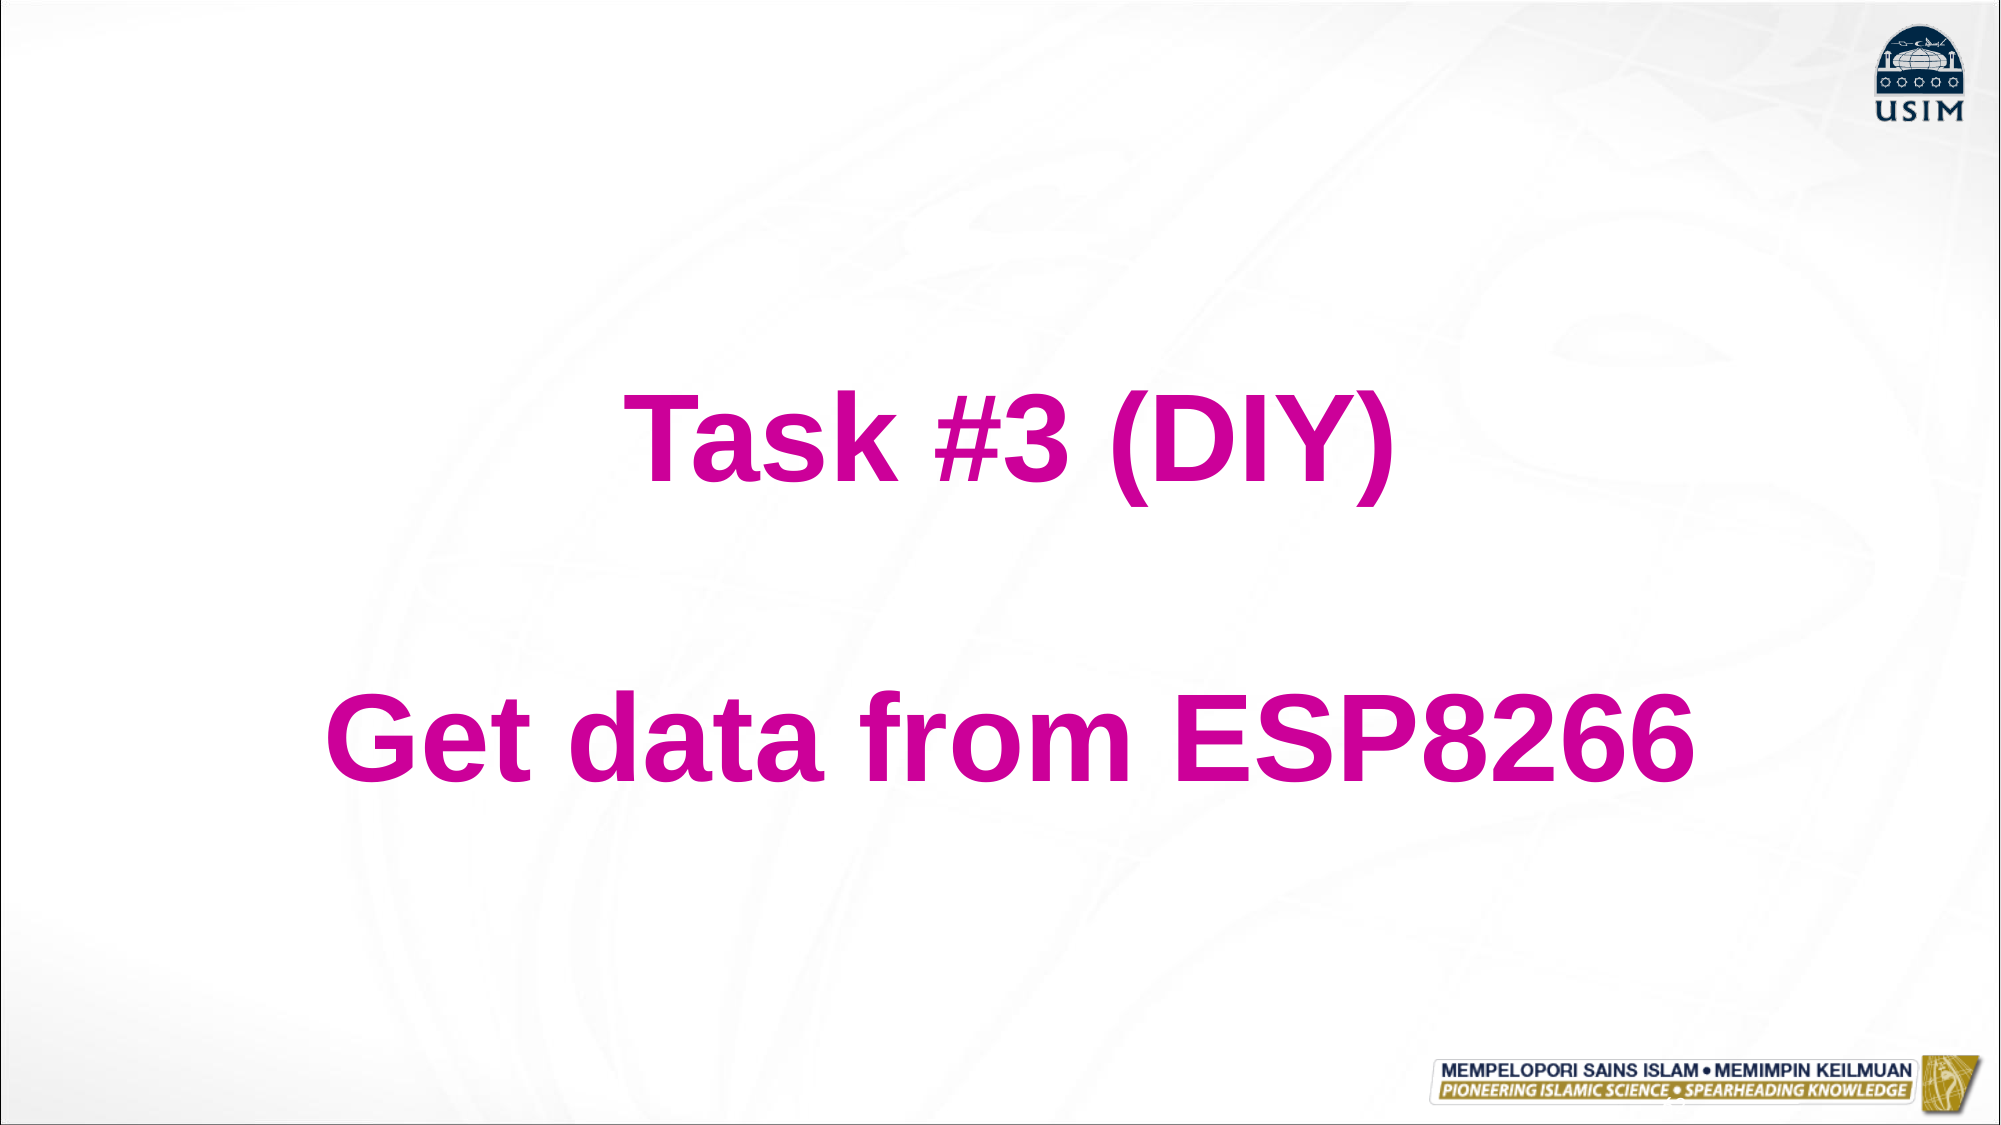

Task #3 (DIY)

Get data from ESP8266
62